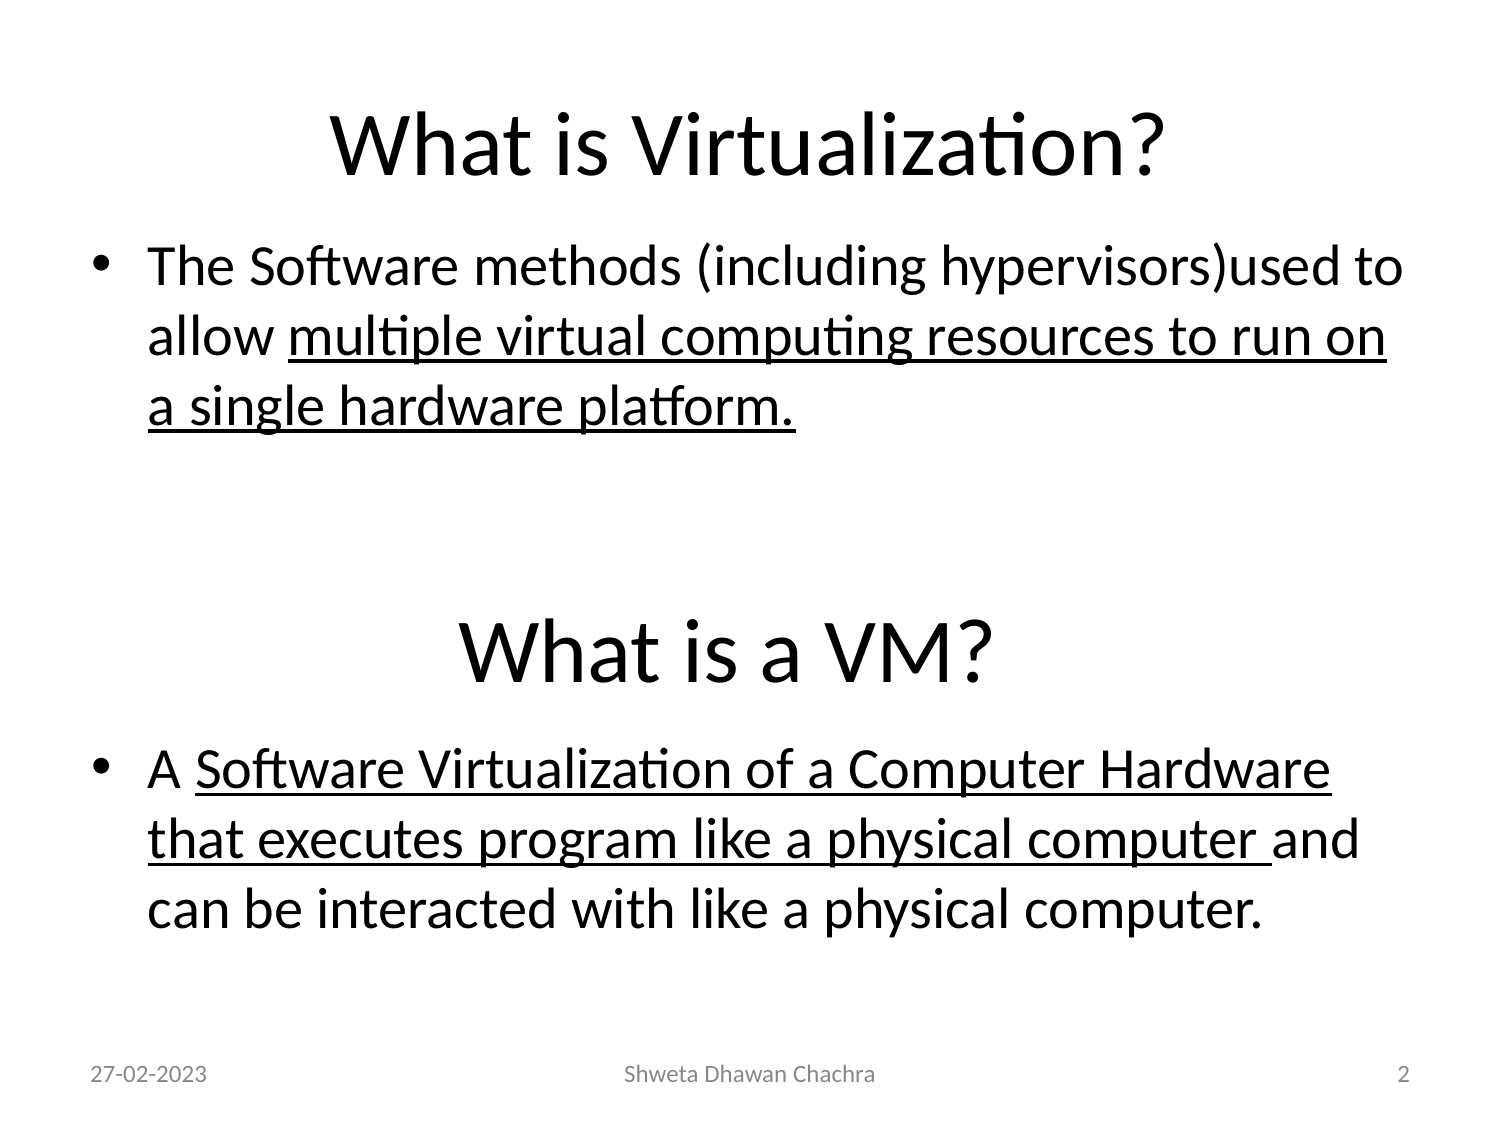

# What is Virtualization?
The Software methods (including hypervisors)used to allow multiple virtual computing resources to run on a single hardware platform.
What is a VM?
A Software Virtualization of a Computer Hardware that executes program like a physical computer and can be interacted with like a physical computer.
27-02-2023
Shweta Dhawan Chachra
2